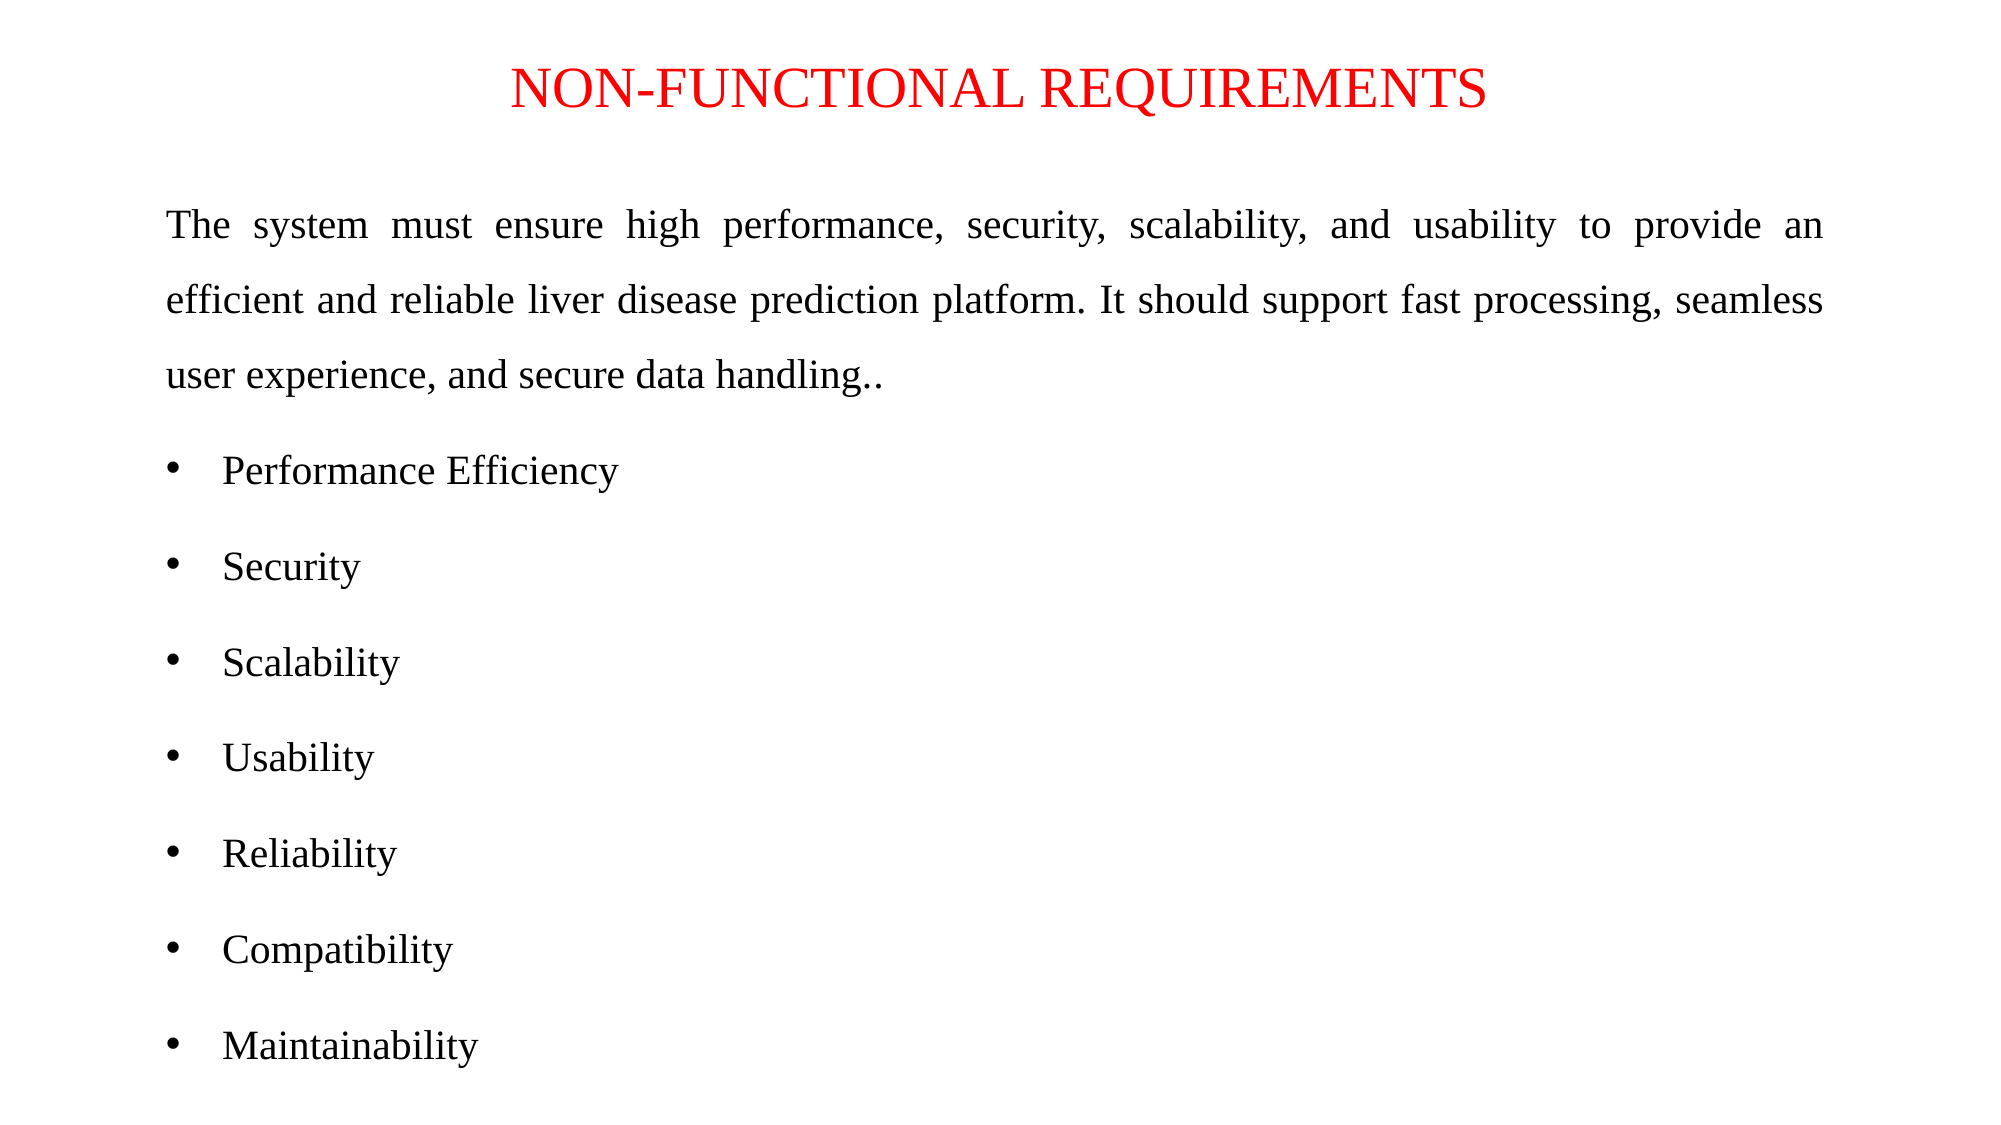

# NON-FUNCTIONAL REQUIREMENTS
The system must ensure high performance, security, scalability, and usability to provide an efficient and reliable liver disease prediction platform. It should support fast processing, seamless user experience, and secure data handling..
Performance Efficiency
Security
Scalability
Usability
Reliability
Compatibility
Maintainability